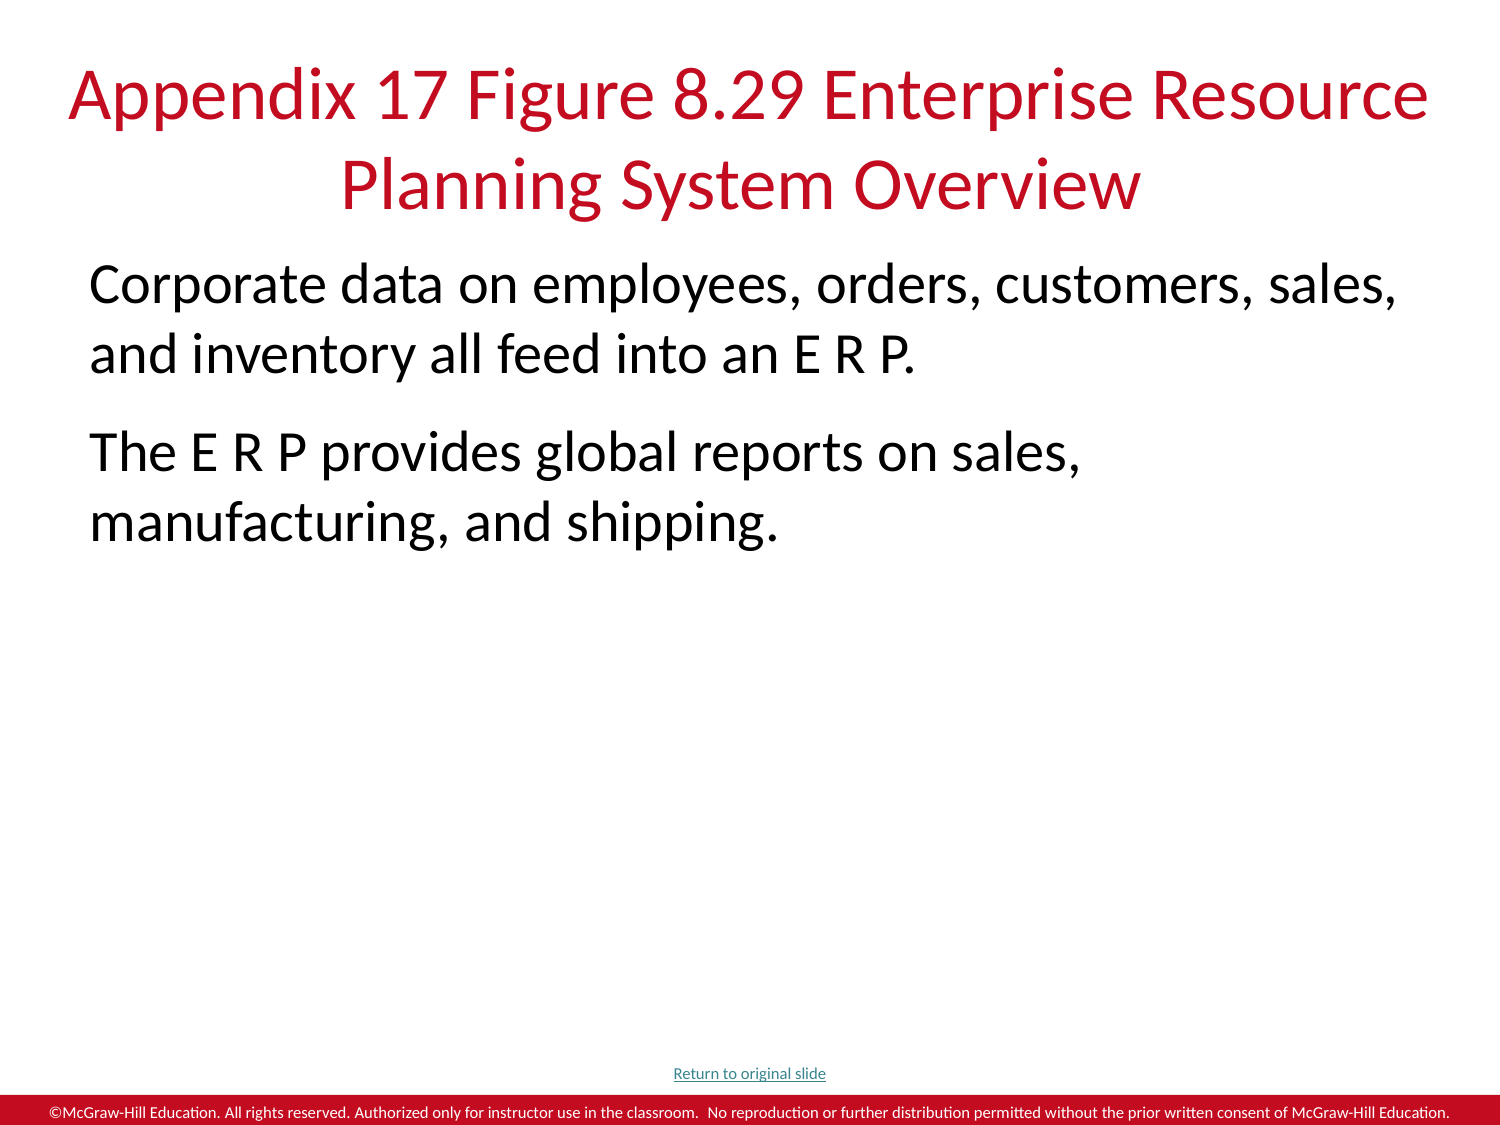

# Appendix 17 Figure 8.29 Enterprise Resource Planning System Overview
Corporate data on employees, orders, customers, sales, and inventory all feed into an E R P.
The E R P provides global reports on sales, manufacturing, and shipping.
Return to original slide